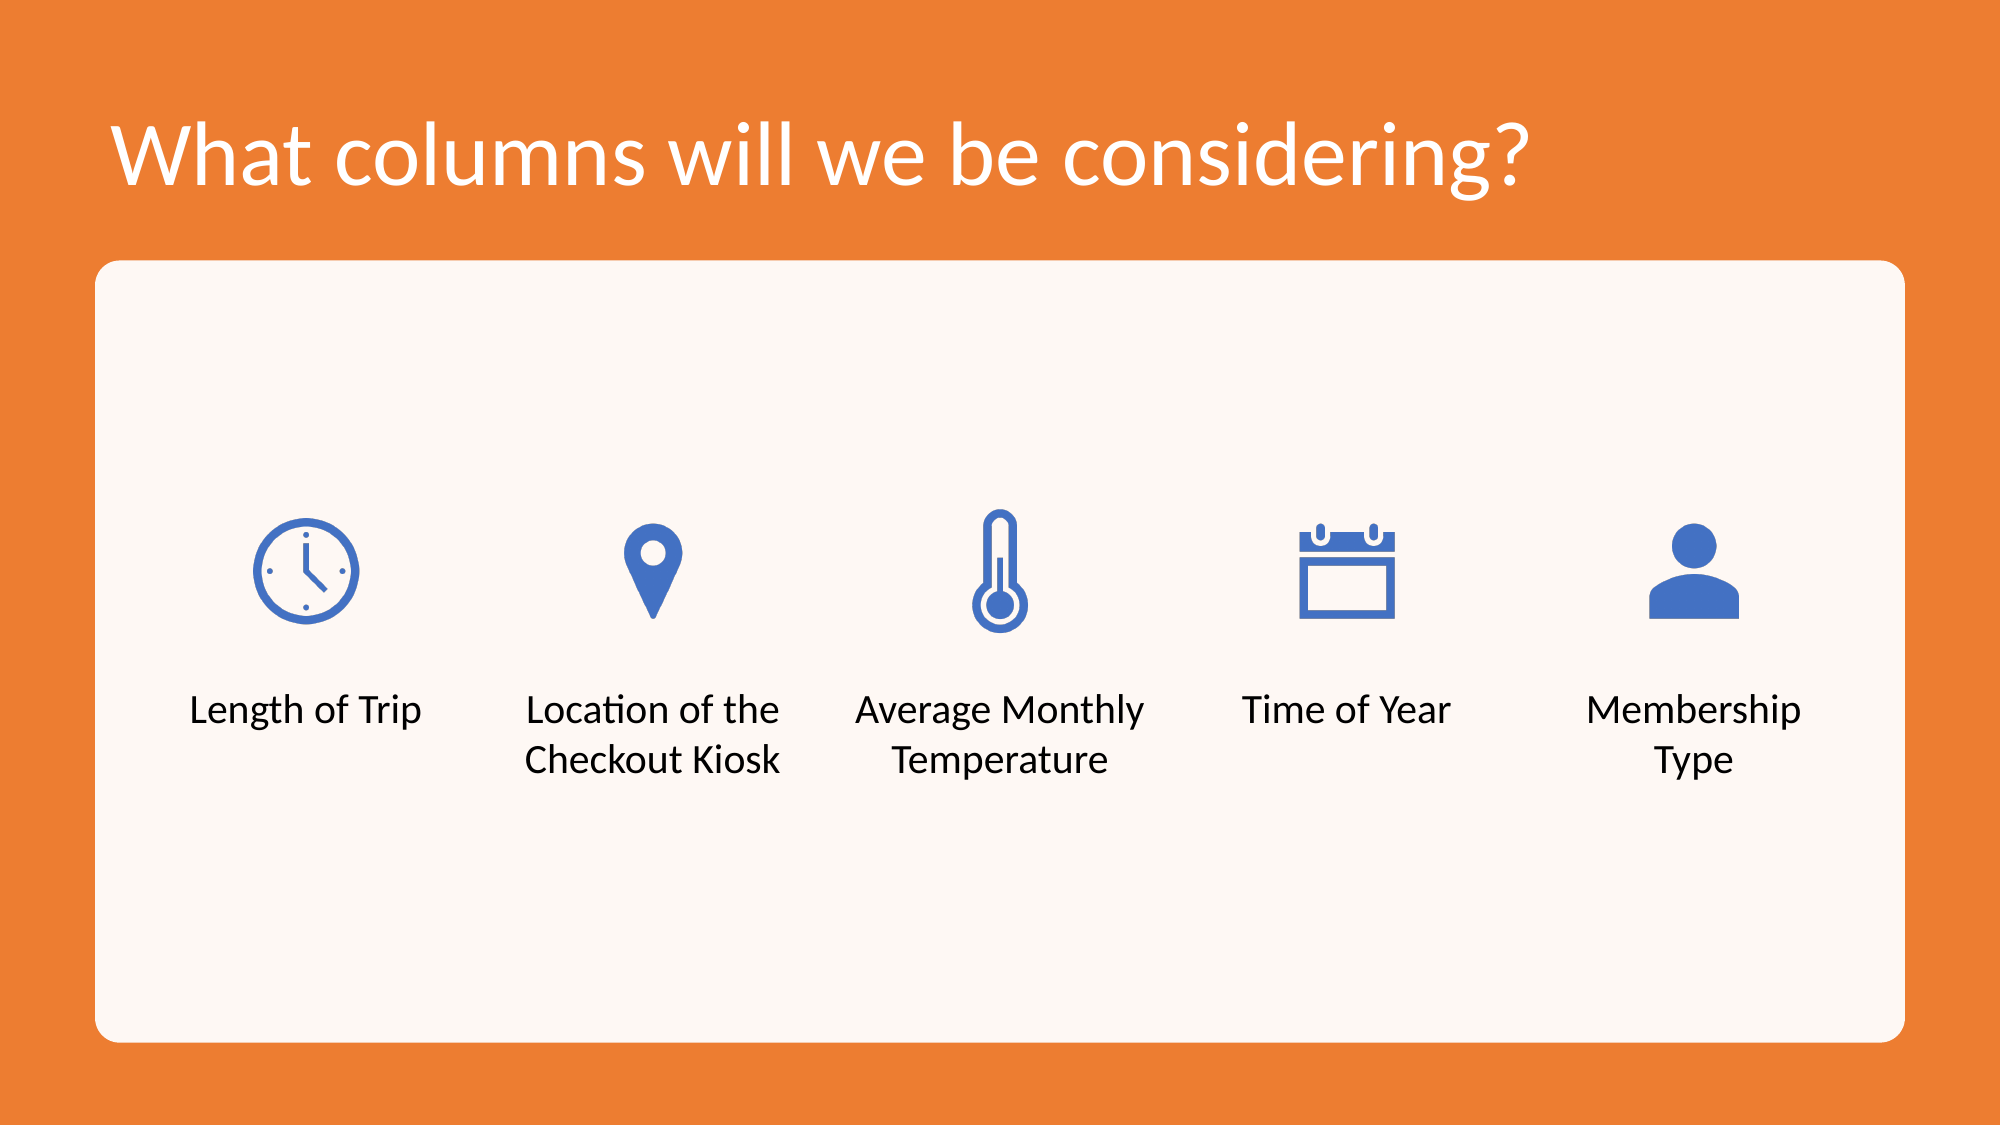

# What columns will we be considering?

Length of Trip

Location of the Checkout Kiosk

Average Monthly Temperature

Time of Year

Membership Type